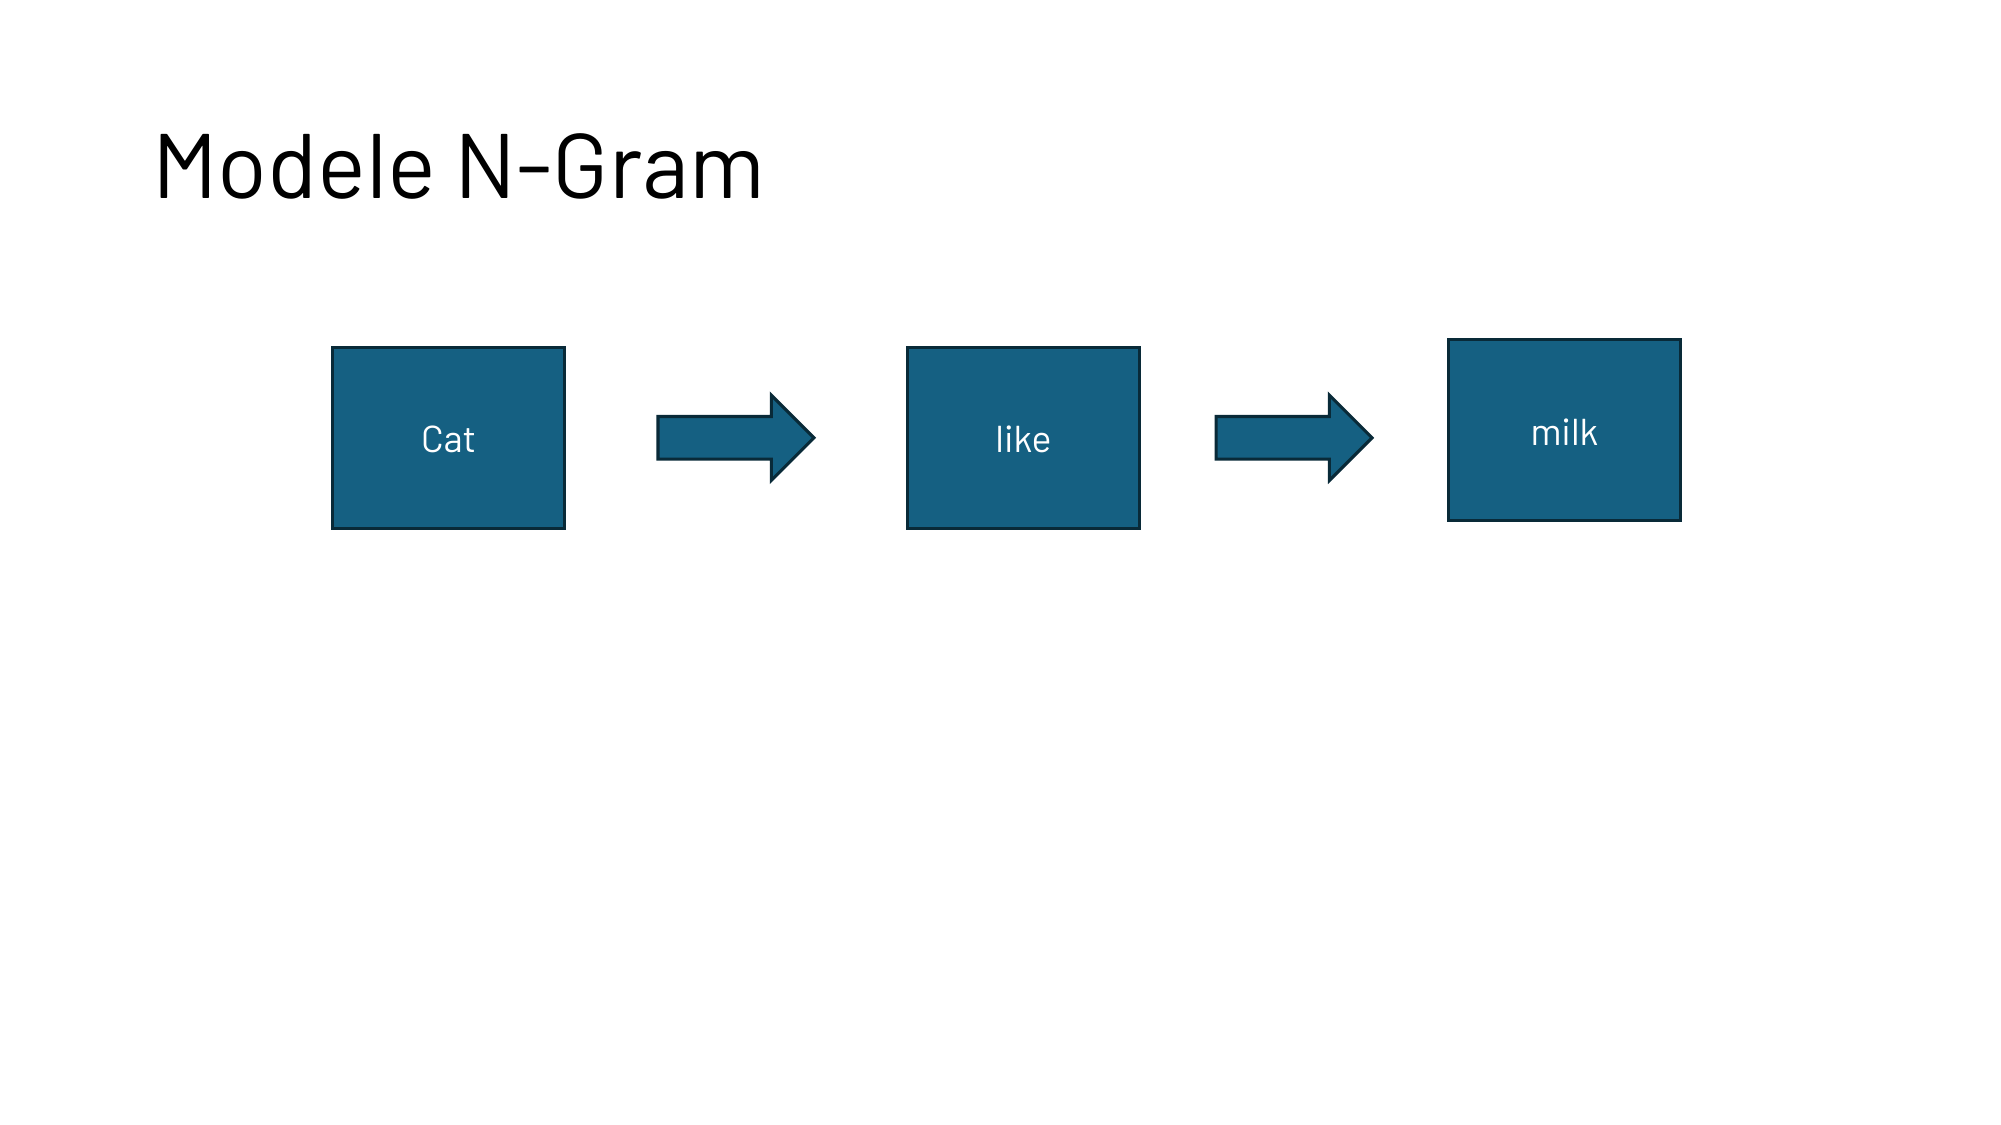

# Modele N-Gram
milk
?
Cat
like
?